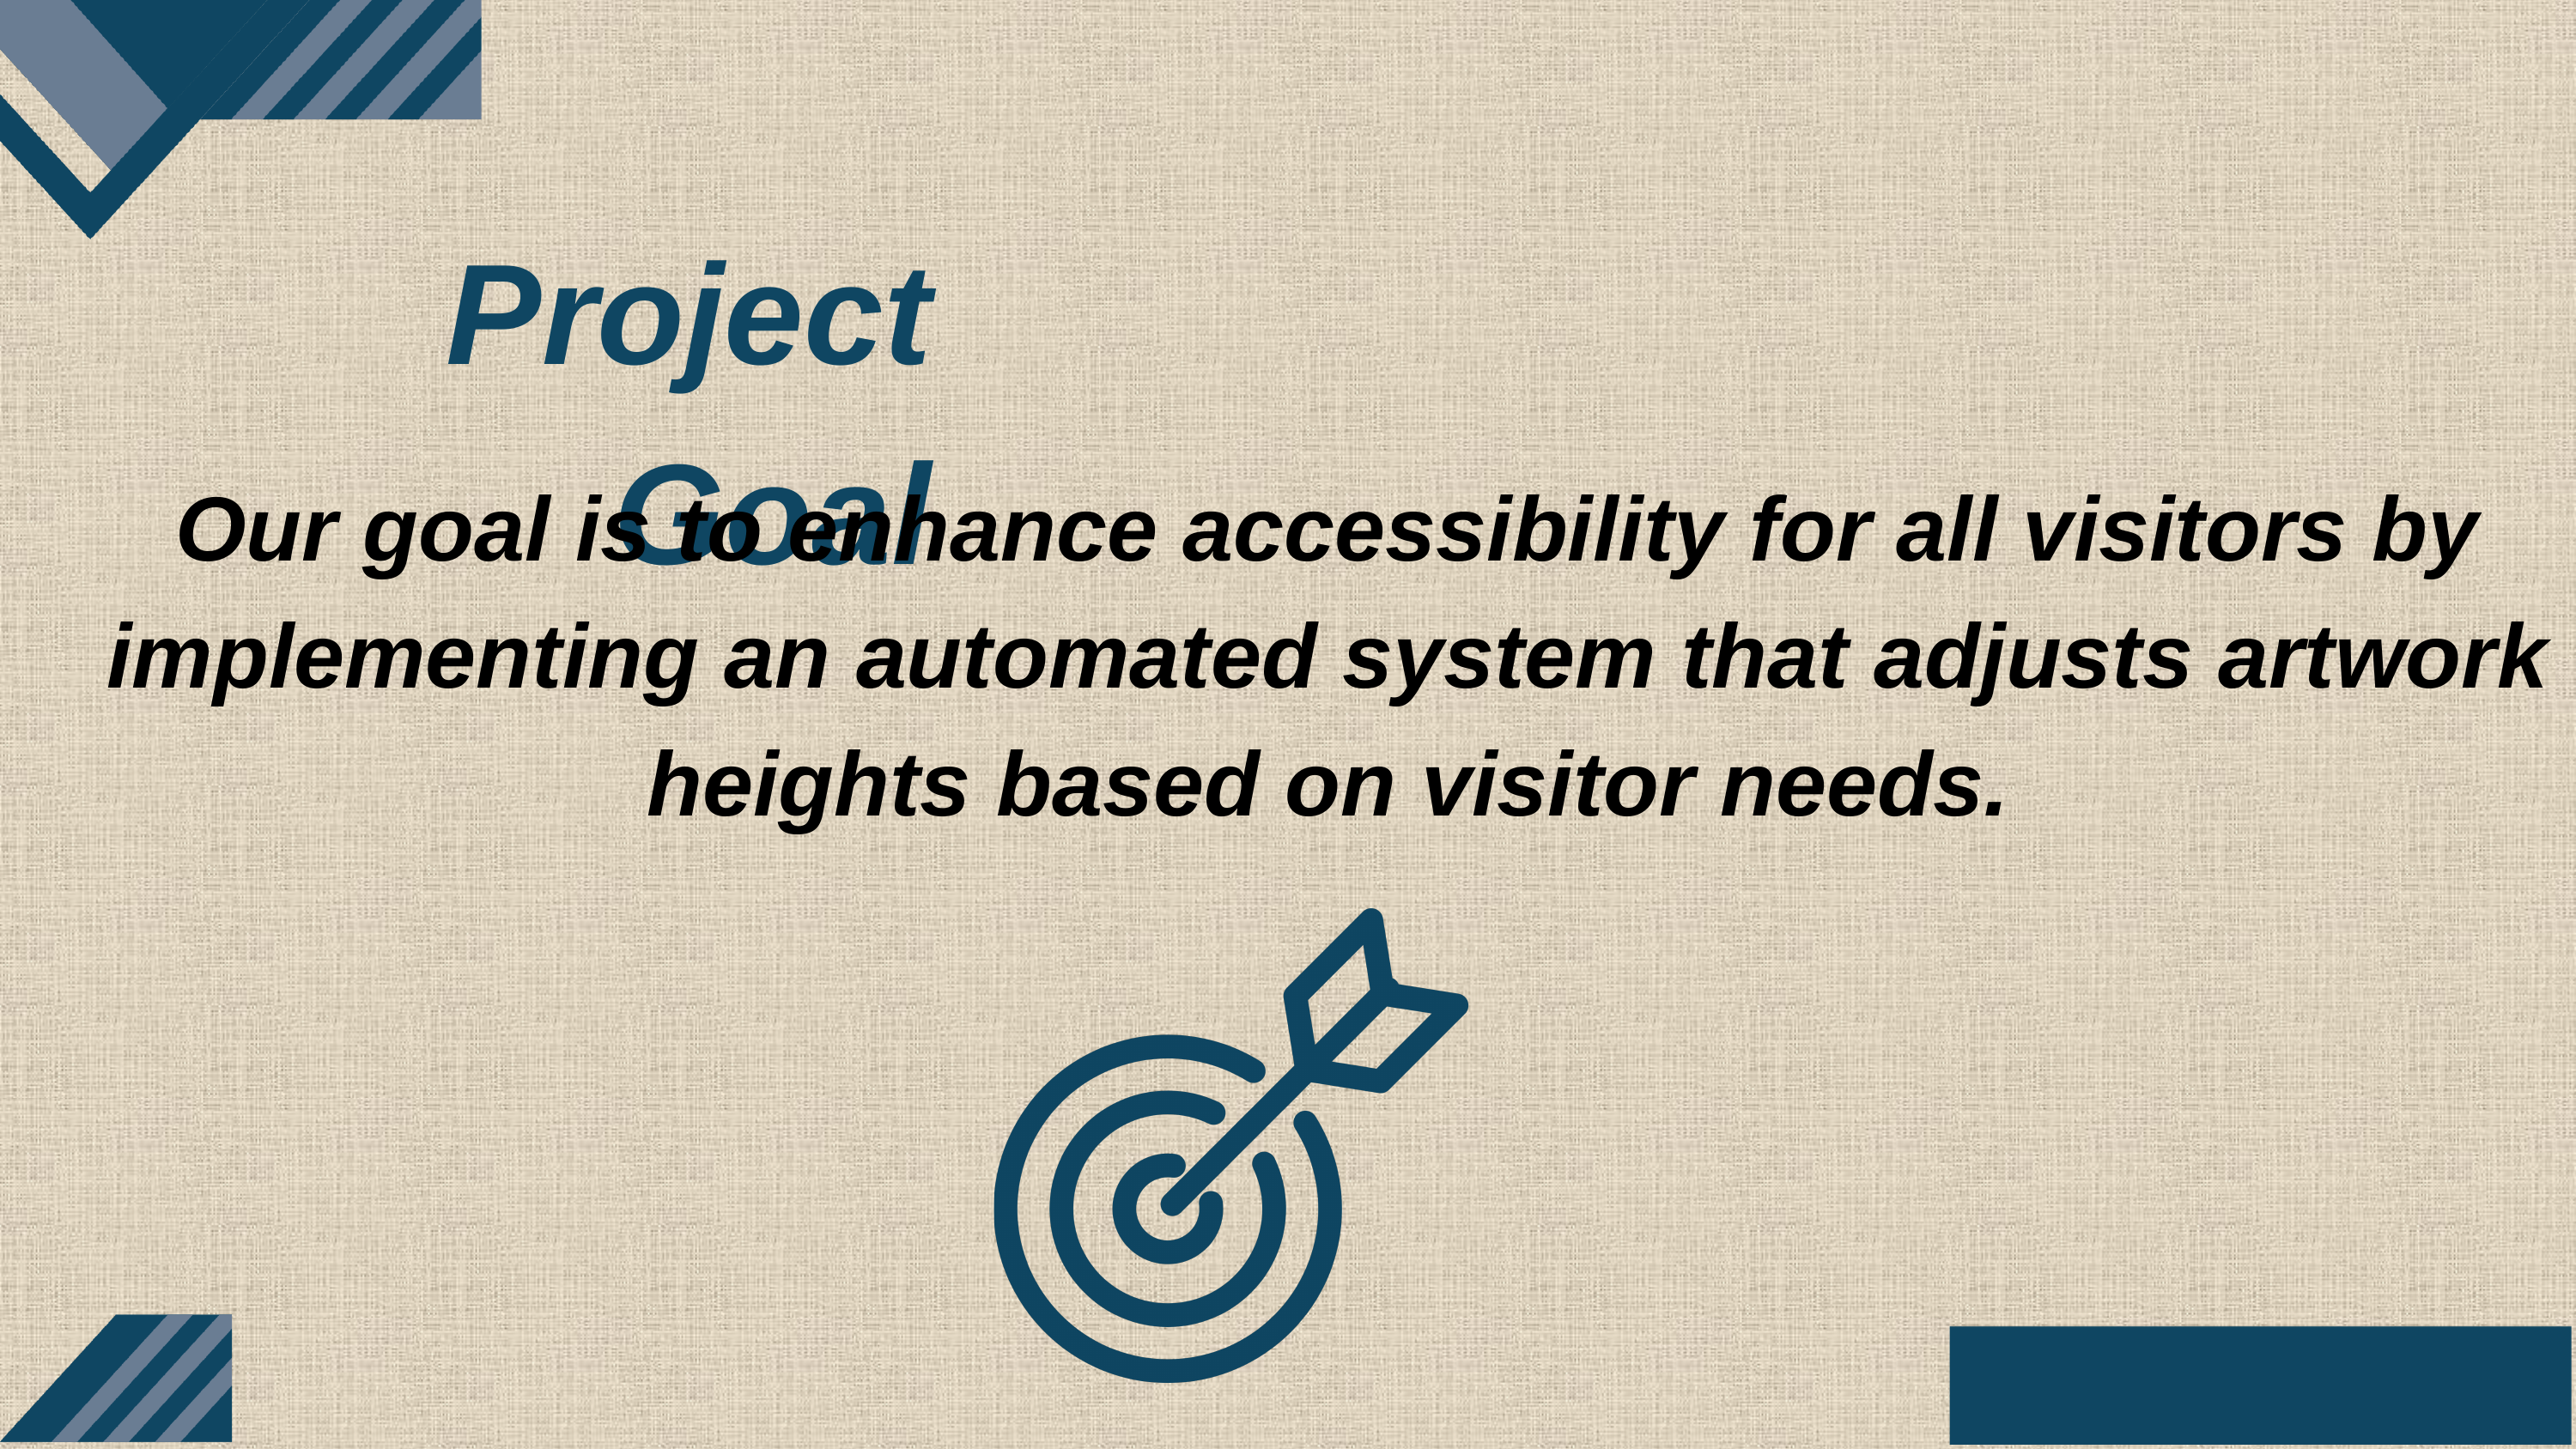

Project Goal
Our goal is to enhance accessibility for all visitors by implementing an automated system that adjusts artwork heights based on visitor needs.